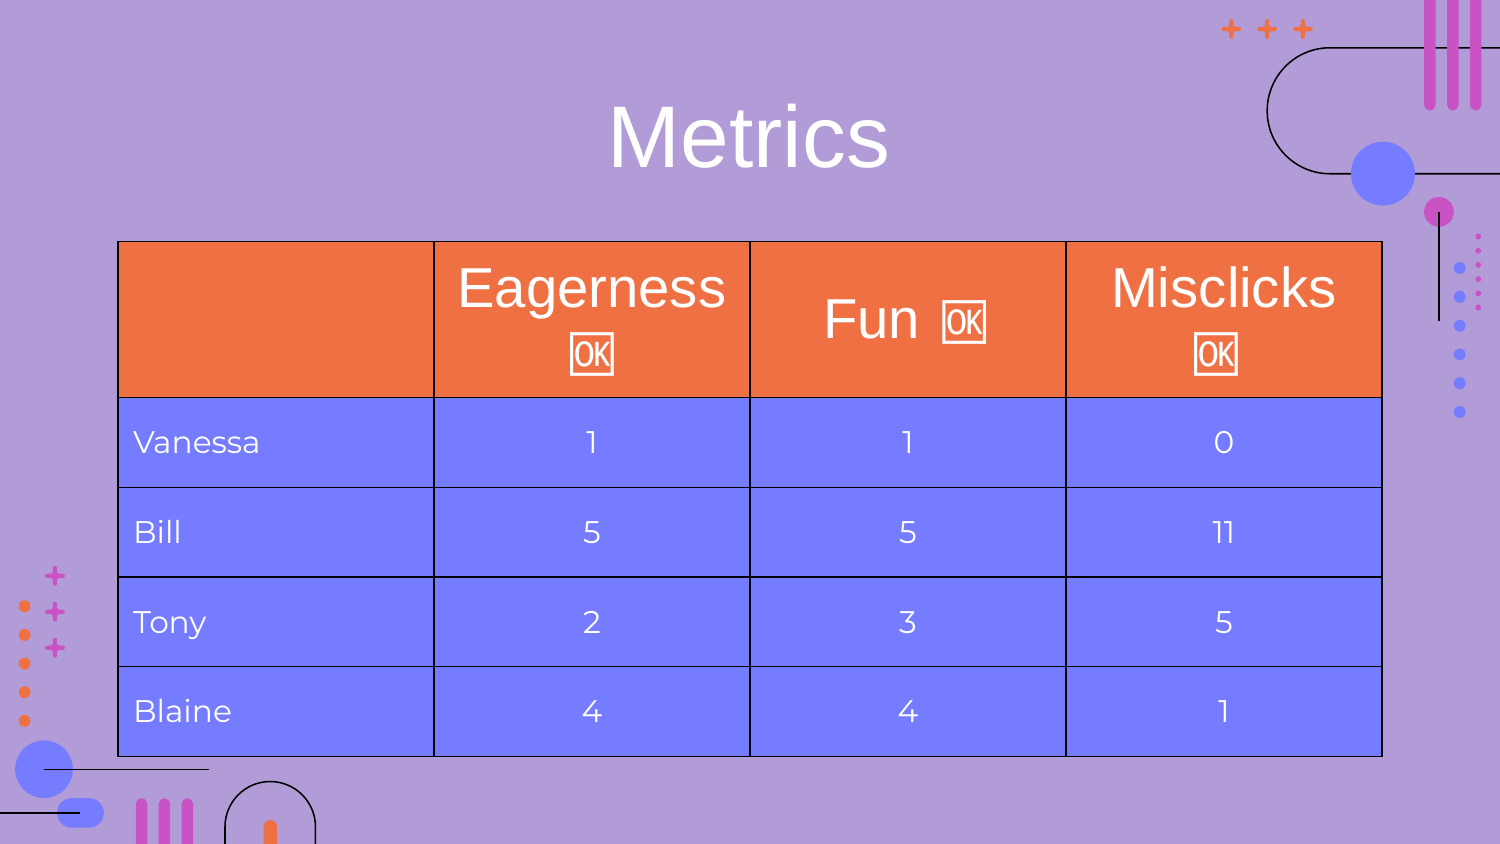

# Metrics
|  | Eagerness 🆗 | Fun 🆗 | Misclicks 🆗 |
| --- | --- | --- | --- |
| Vanessa | 1 | 1 | 0 |
| Bill | 5 | 5 | 11 |
| Tony | 2 | 3 | 5 |
| Blaine | 4 | 4 | 1 |